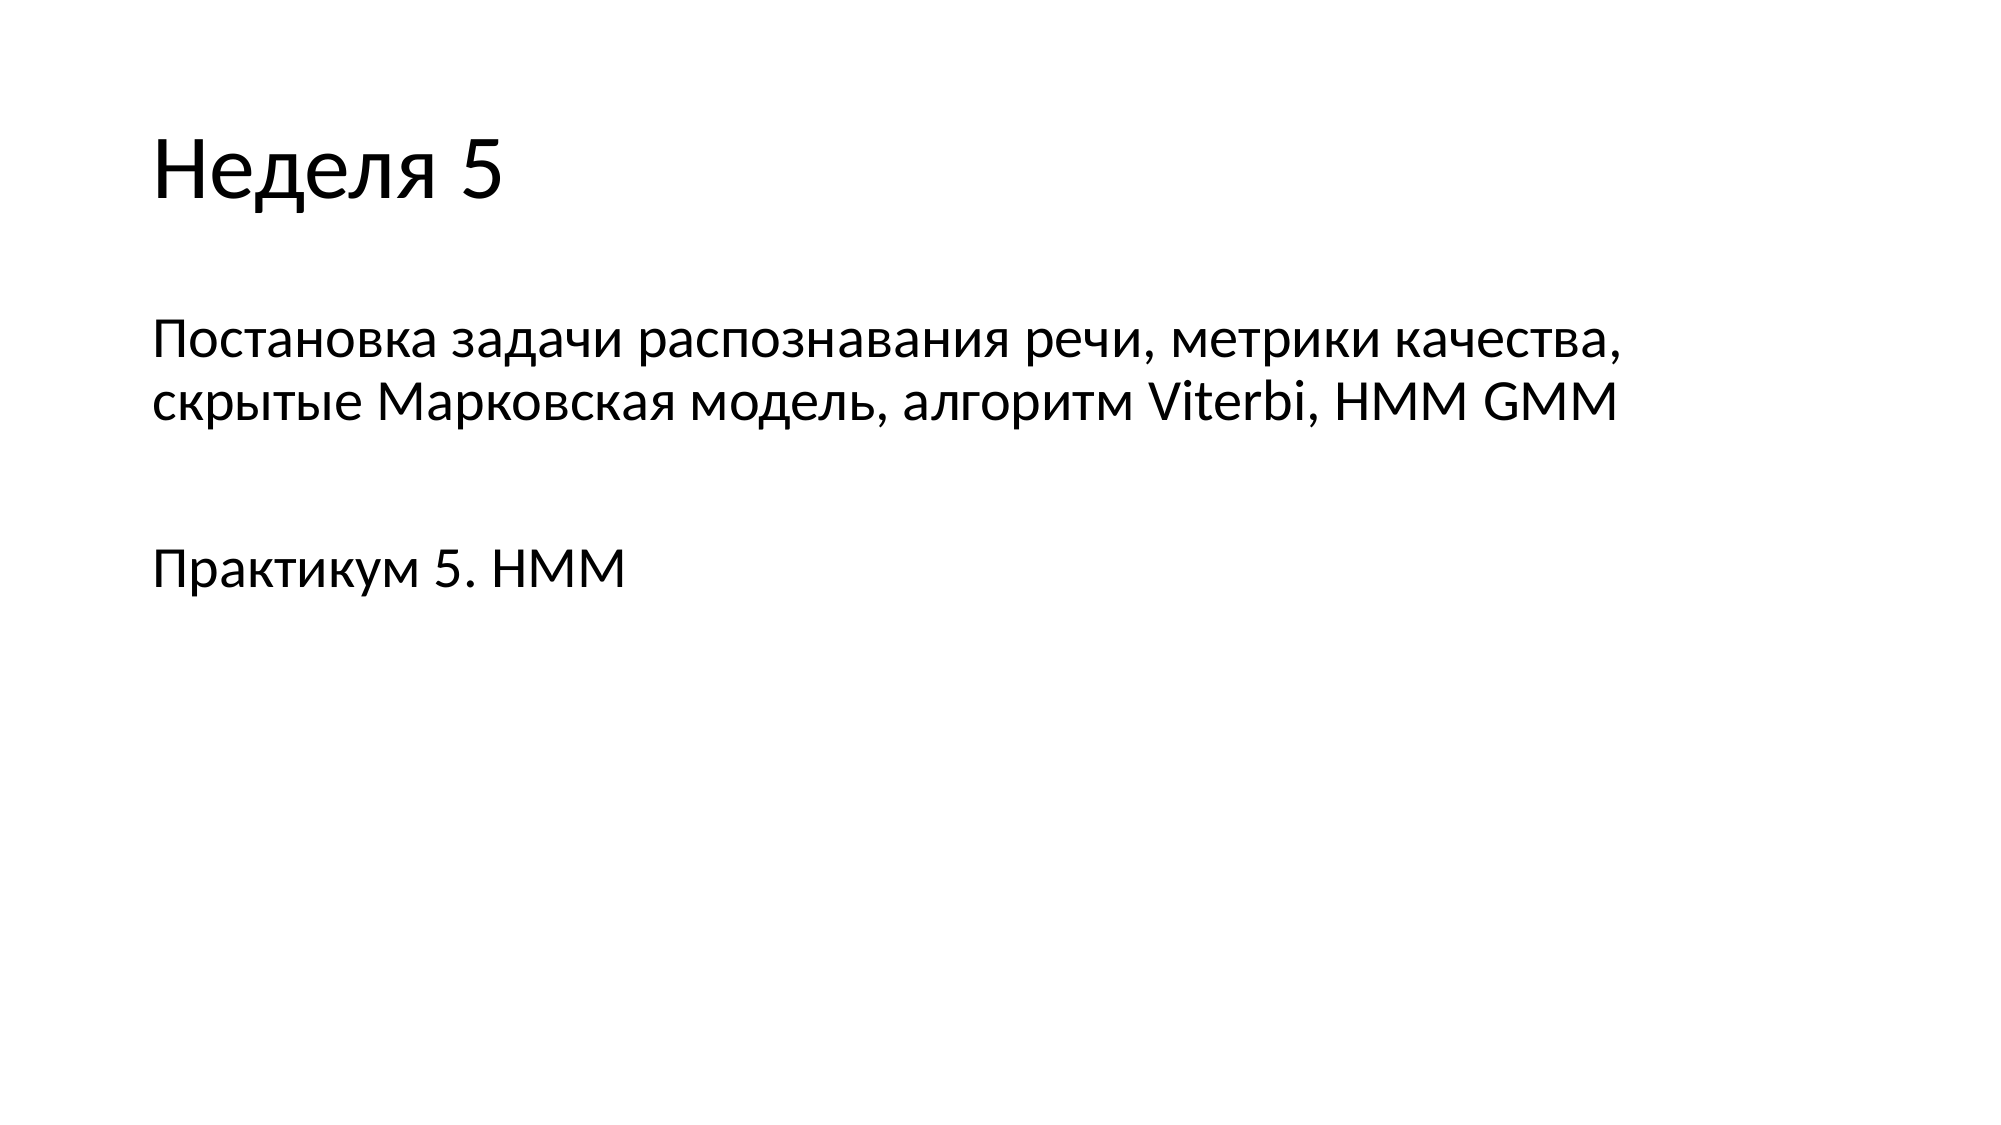

# Неделя 5
Постановка задачи распознавания речи, метрики качества, скрытые Марковская модель, алгоритм Viterbi, HMM GMM

Практикум 5. HMM